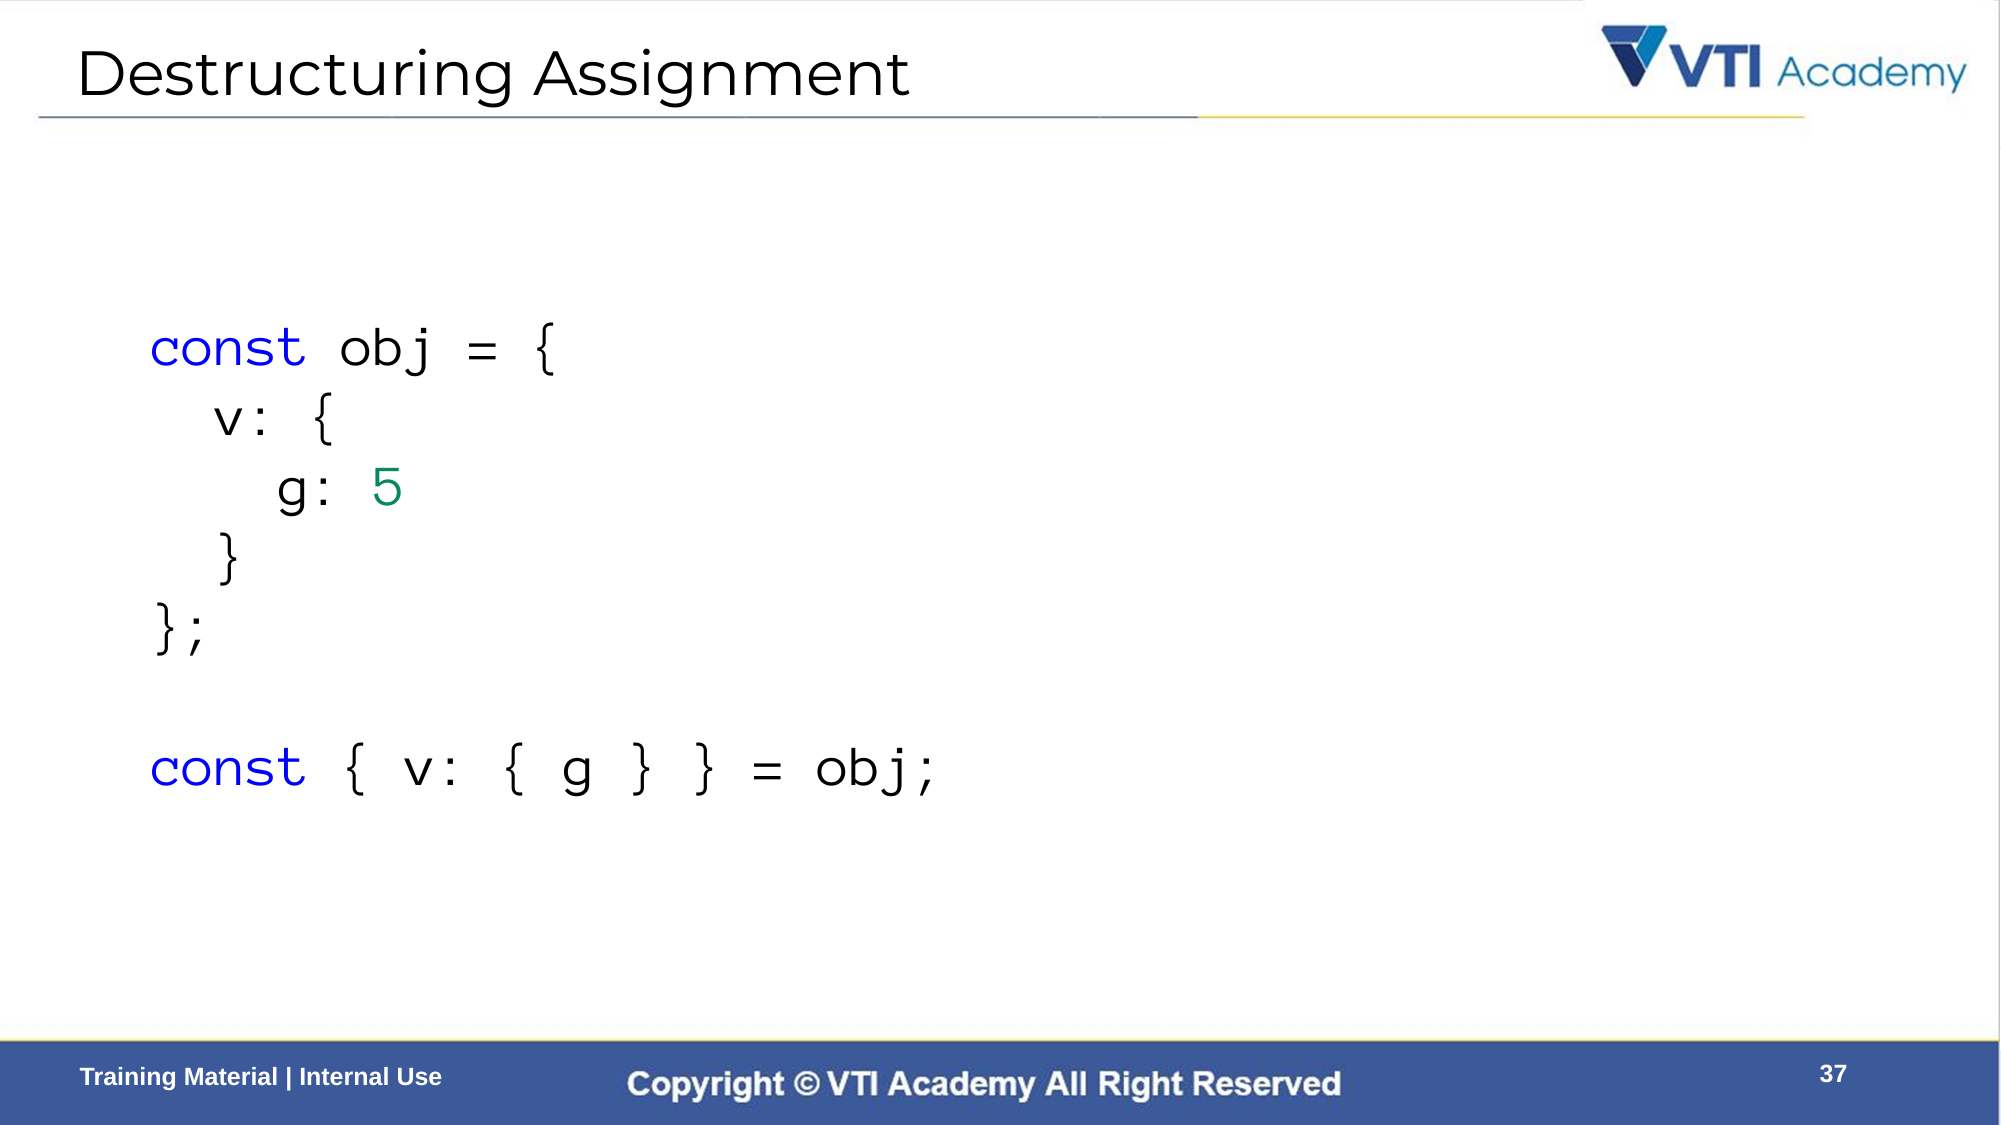

# Destructuring Assignment

const obj = {
  v: {
    g: 5
  }
};
const { v: { g } } = obj;
37
Training Material | Internal Use